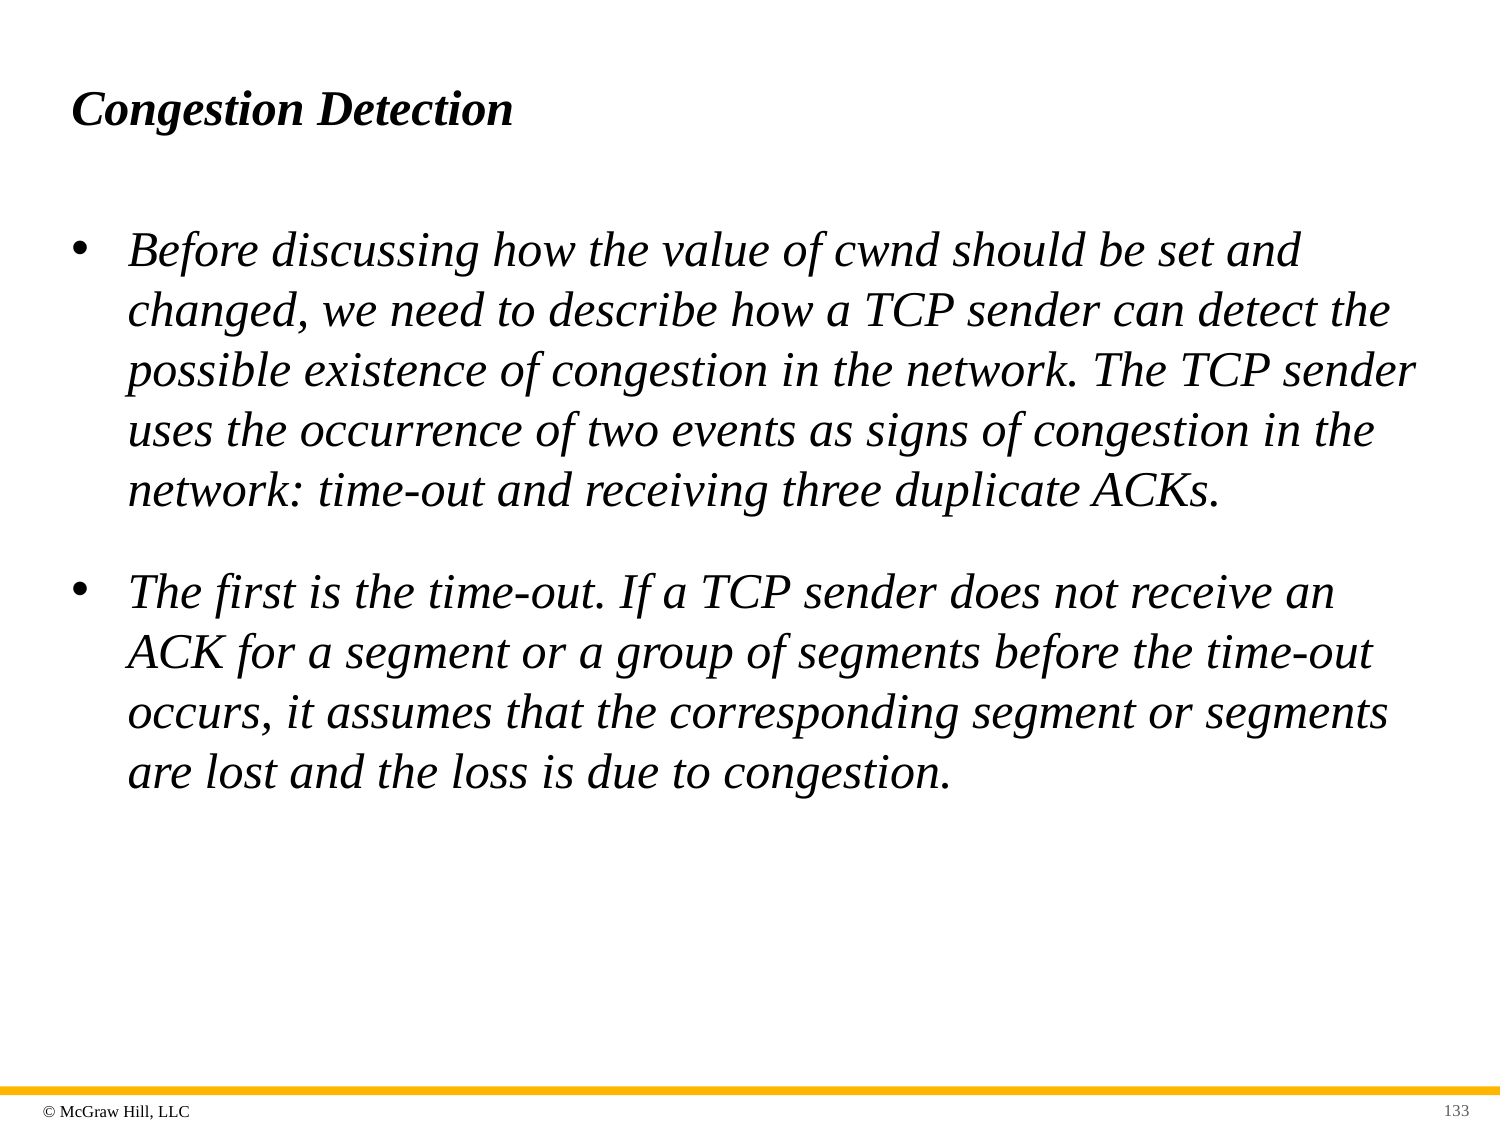

# Congestion Detection
Before discussing how the value of cwnd should be set and changed, we need to describe how a TCP sender can detect the possible existence of congestion in the network. The TCP sender uses the occurrence of two events as signs of congestion in the network: time-out and receiving three duplicate ACKs.
The first is the time-out. If a TCP sender does not receive an ACK for a segment or a group of segments before the time-out occurs, it assumes that the corresponding segment or segments are lost and the loss is due to congestion.
133